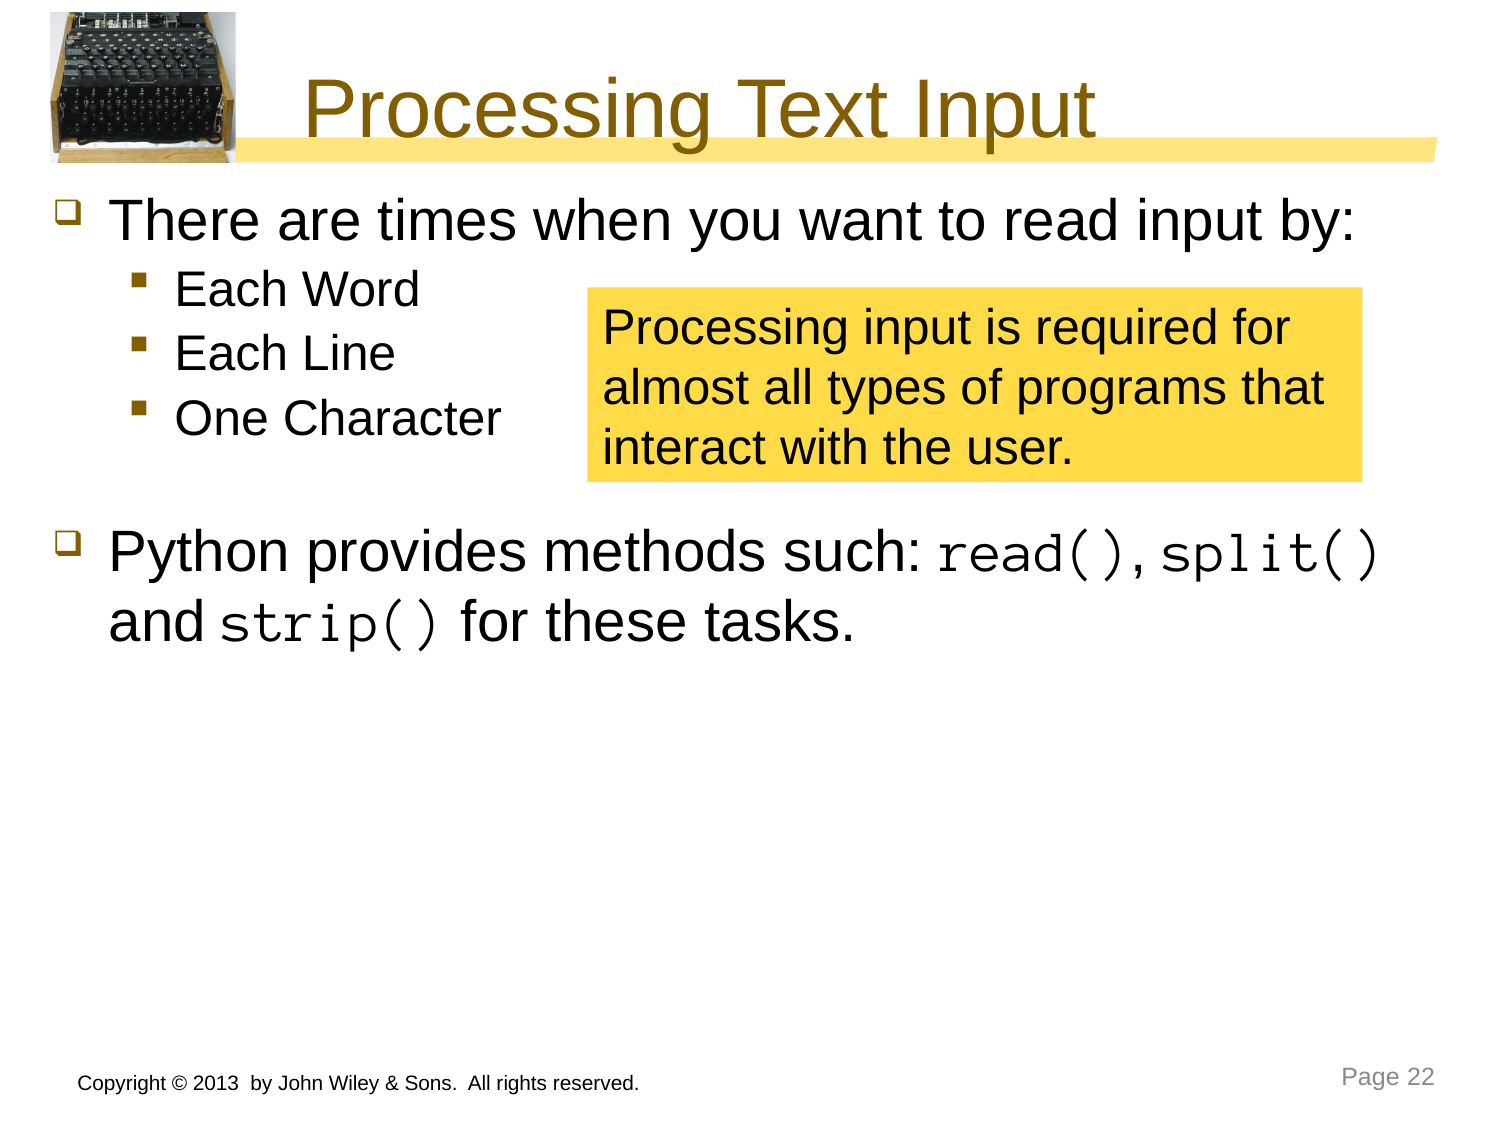

# Processing Text Input
There are times when you want to read input by:
Each Word
Each Line
One Character

Python provides methods such: read(), split() and strip() for these tasks.
Processing input is required for almost all types of programs that interact with the user.

Copyright © 2013  by John Wiley & Sons.  All rights reserved.
Page 22